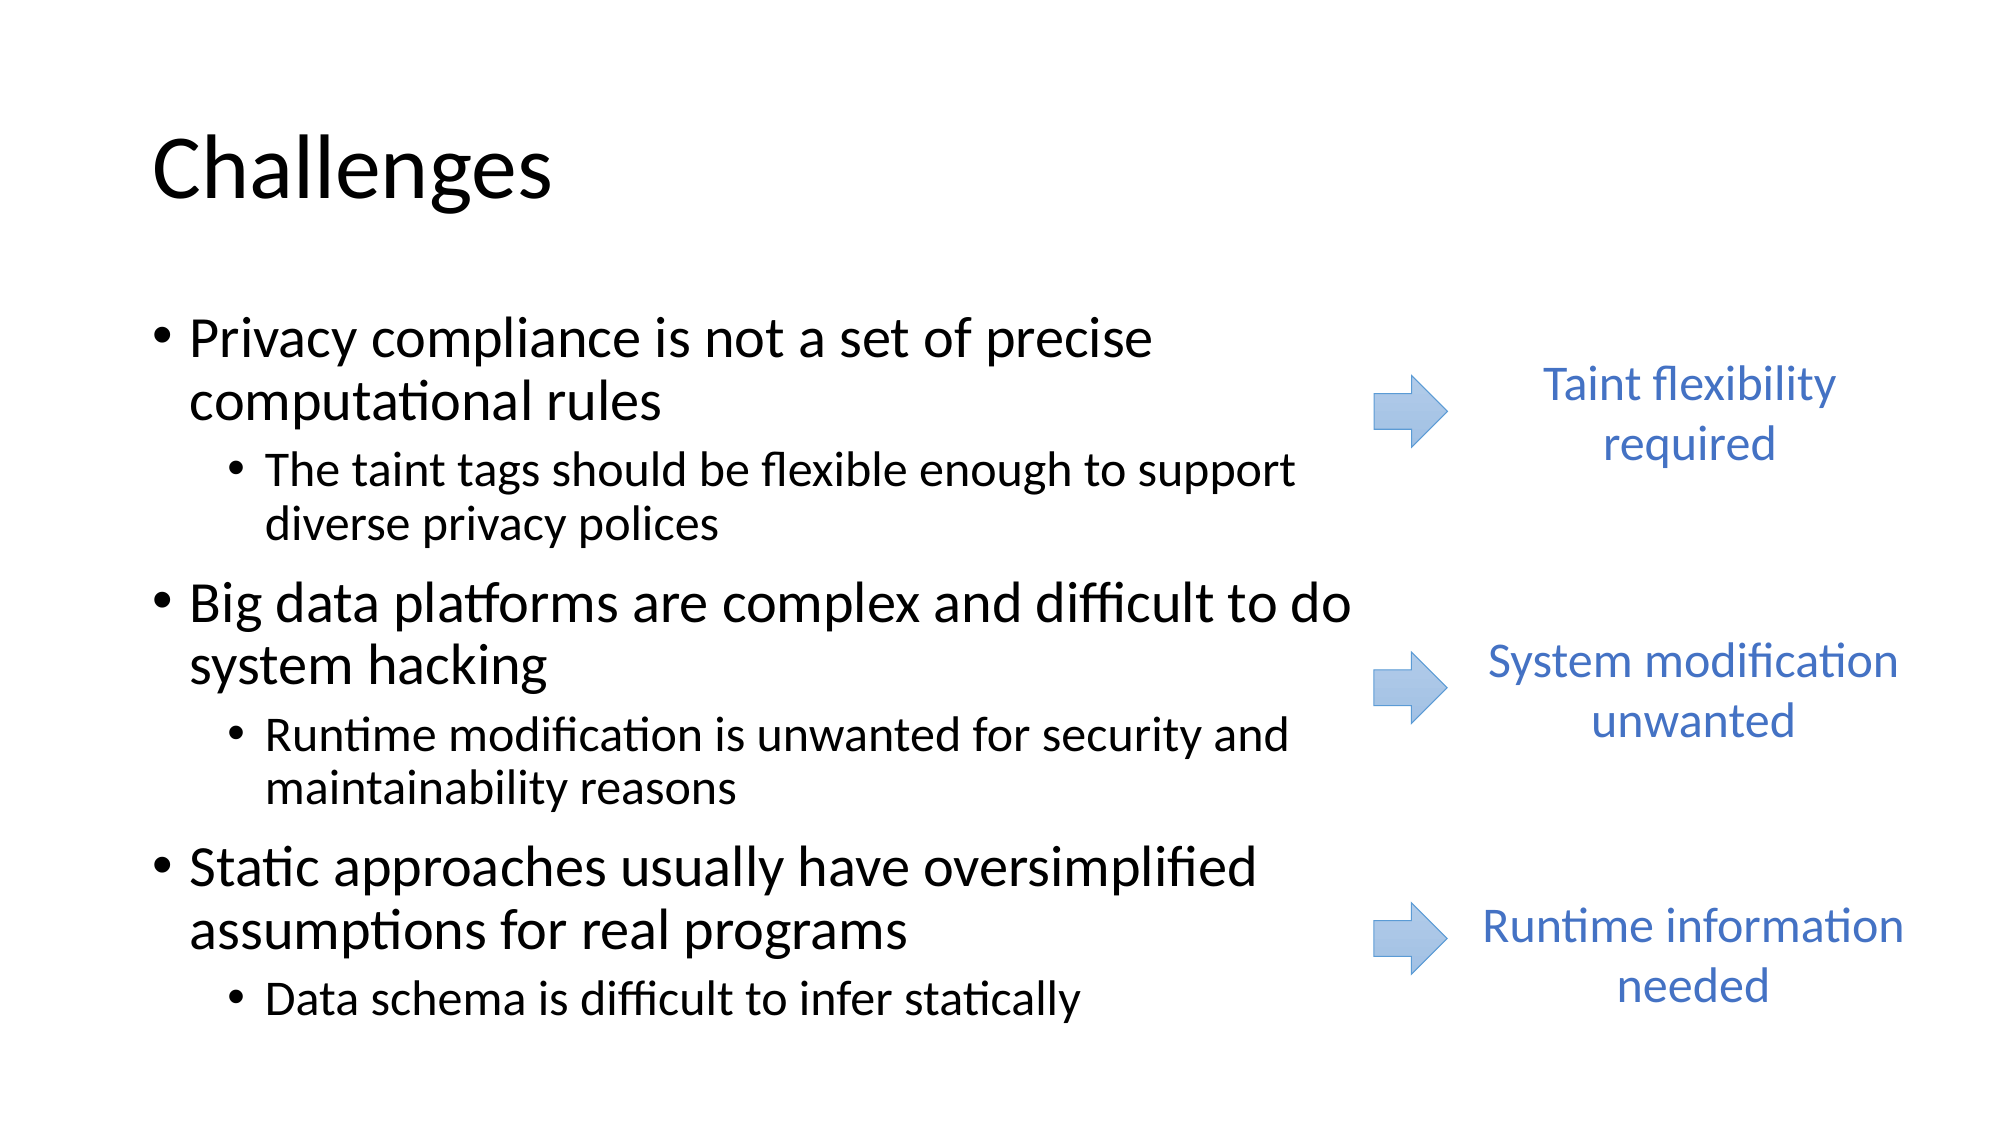

# Challenges
Privacy compliance is not a set of precise computational rules
The taint tags should be flexible enough to support diverse privacy polices
Big data platforms are complex and difficult to do system hacking
Runtime modification is unwanted for security and maintainability reasons
Static approaches usually have oversimplified assumptions for real programs
Data schema is difficult to infer statically
Taint flexibility required

System modification unwanted

Runtime information needed